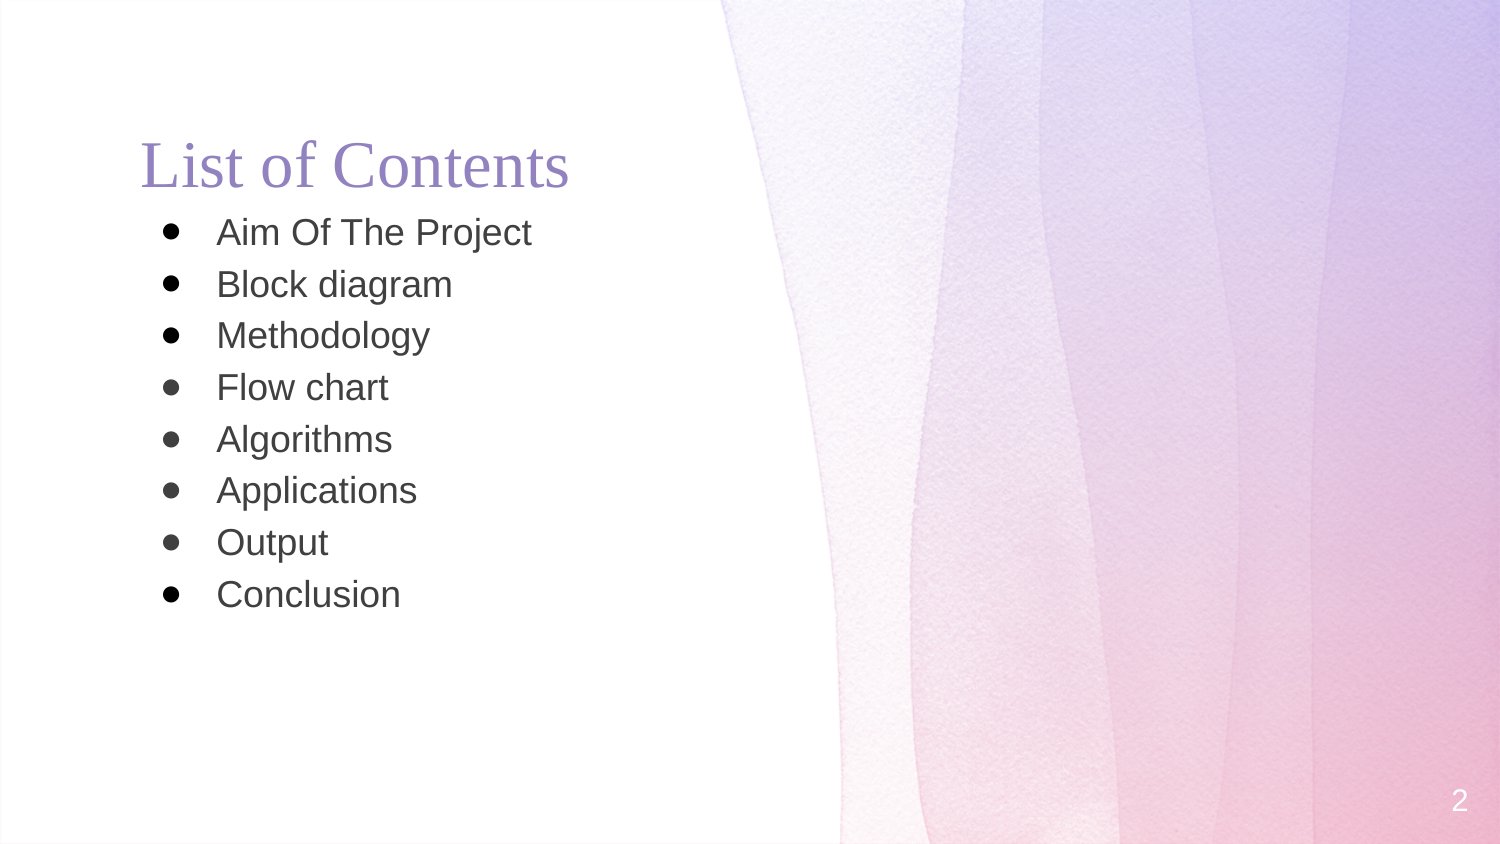

# List of Contents

Aim Of The Project
Block diagram
Methodology
Flow chart
Algorithms
Applications
Output
Conclusion

2